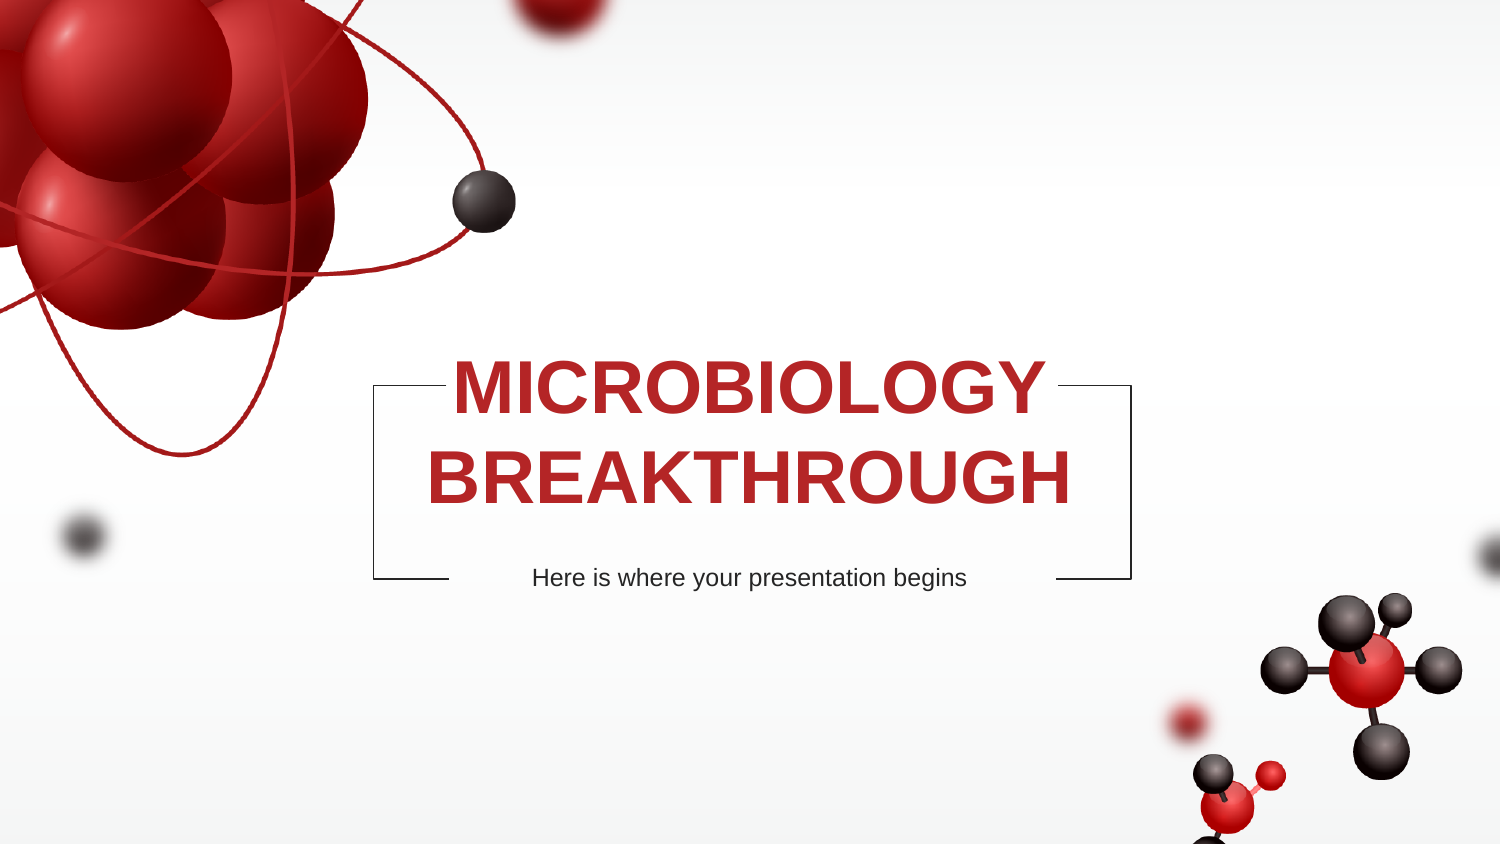

# MICROBIOLOGY BREAKTHROUGH

Here is where your presentation begins